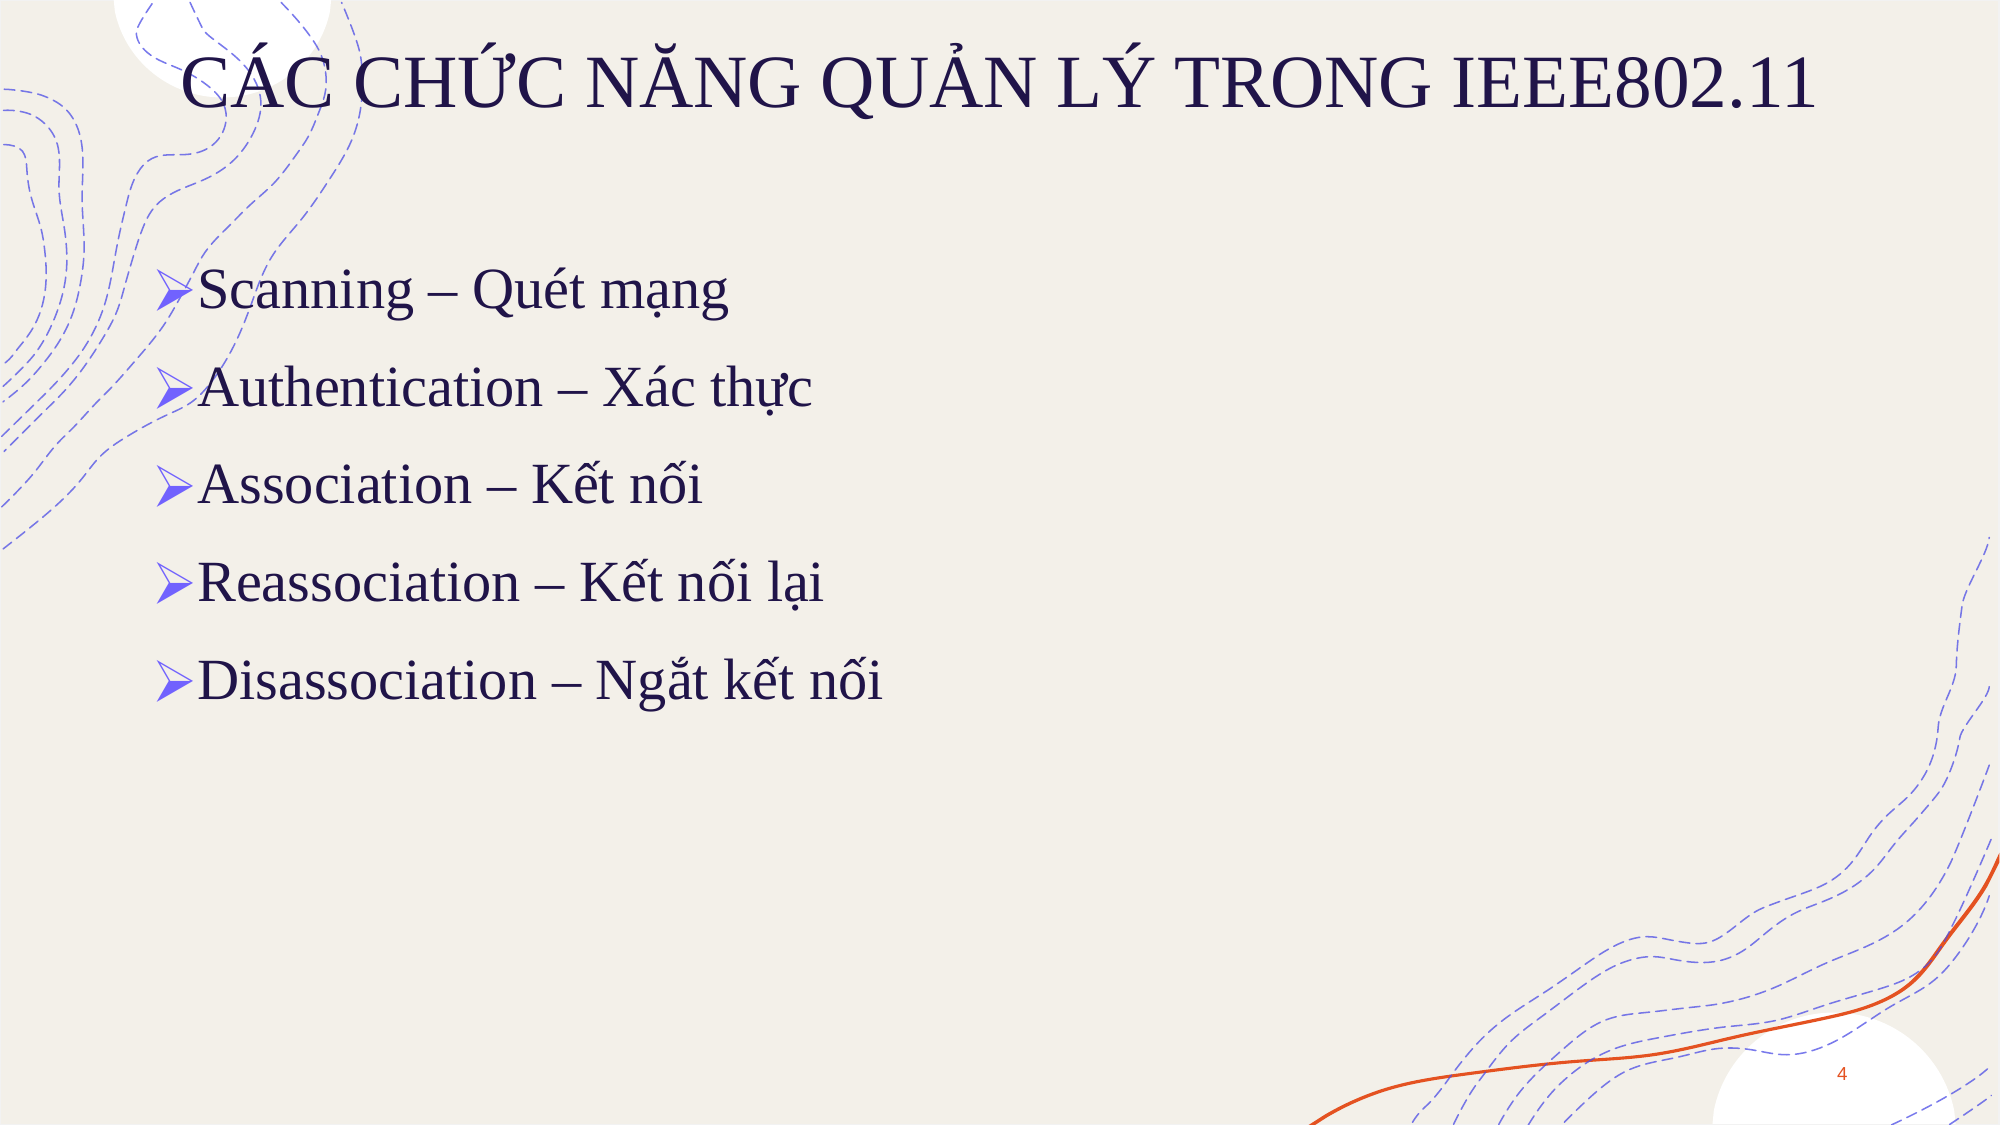

CÁC CHỨC NĂNG QUẢN LÝ TRONG IEEE802.11
Scanning – Quét mạng
Authentication – Xác thực
Association – Kết nối
Reassociation – Kết nối lại
Disassociation – Ngắt kết nối
4